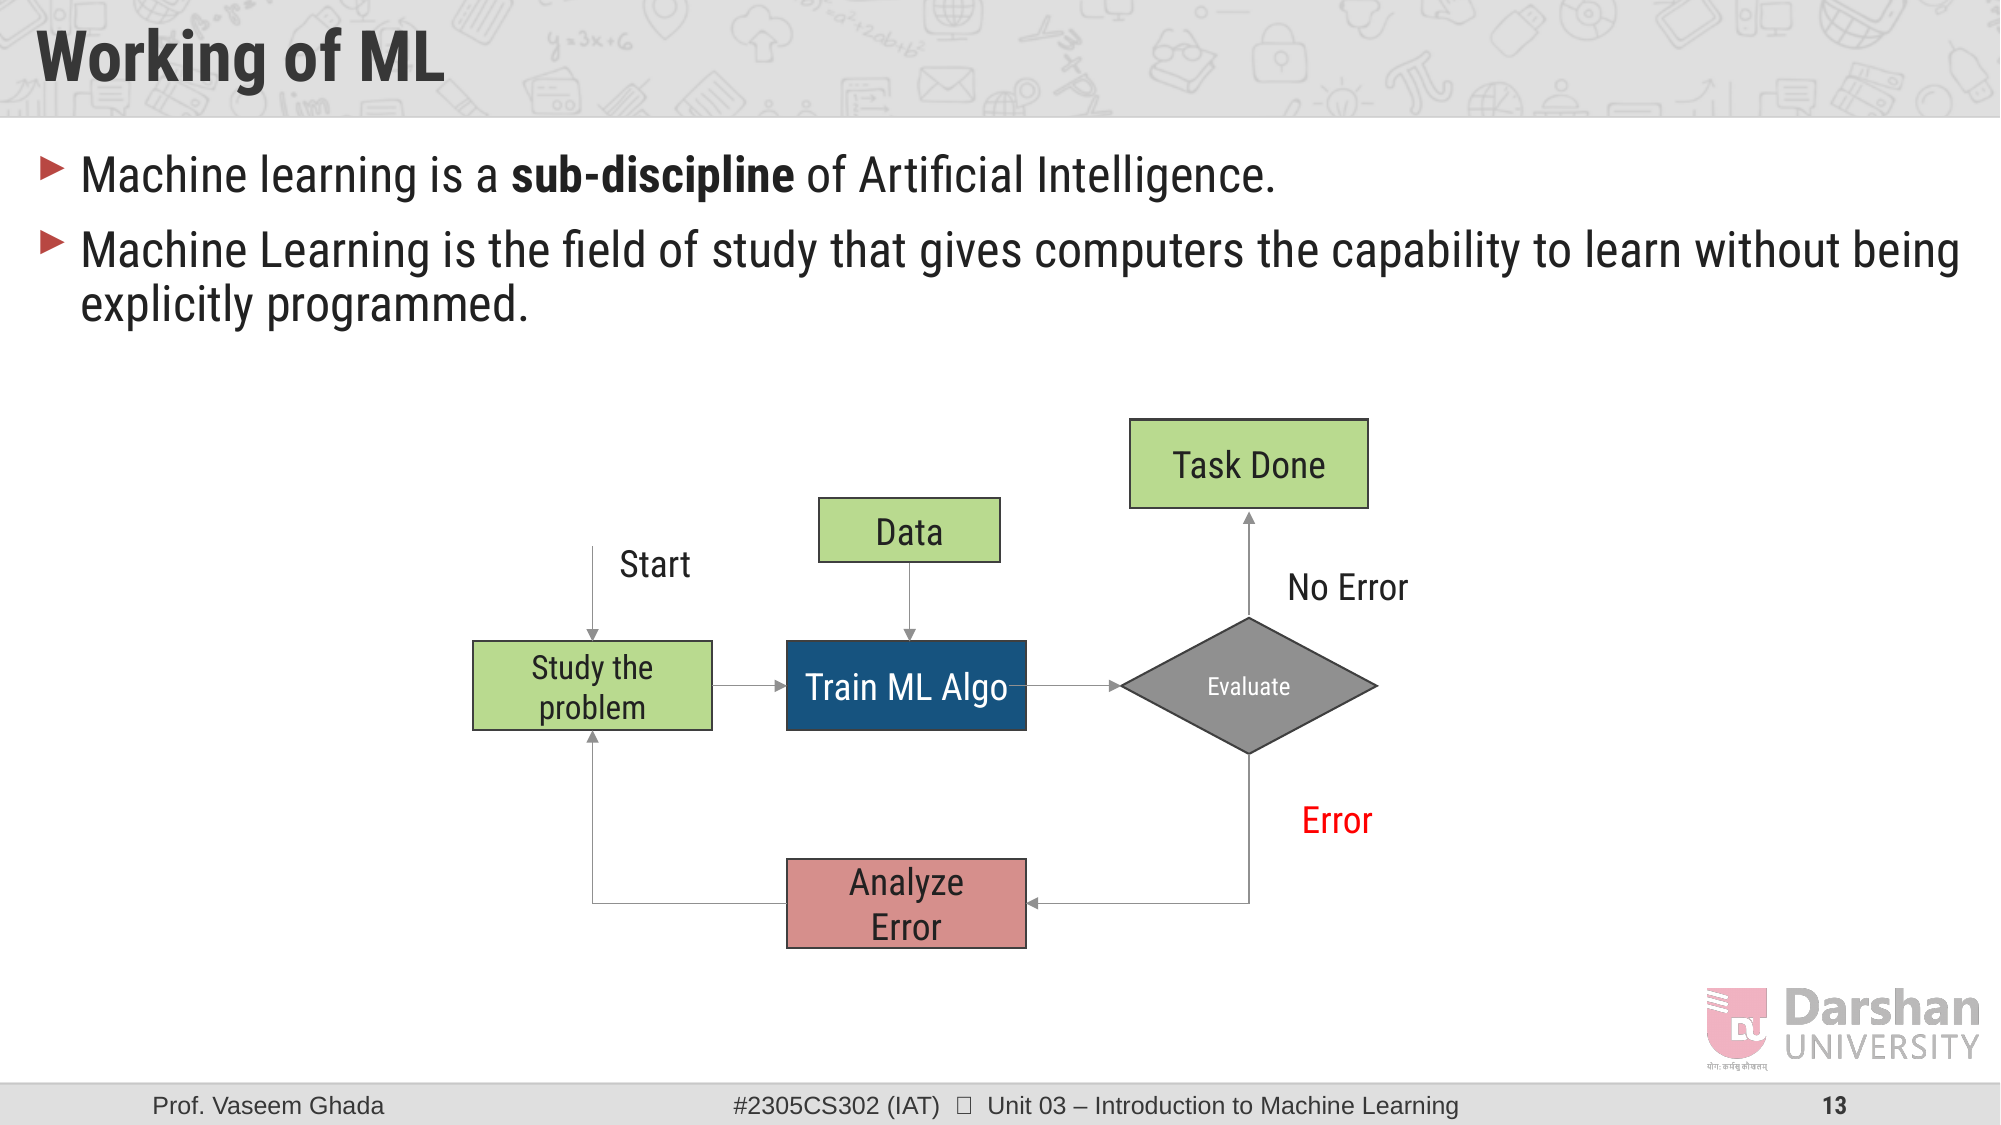

# Working of ML
Machine learning is a sub-discipline of Artificial Intelligence.
Machine Learning is the field of study that gives computers the capability to learn without being explicitly programmed.

Task Done
Data
Start
No Error
Evaluate
Study the problem
Train ML Algo
Error
Analyze
Error